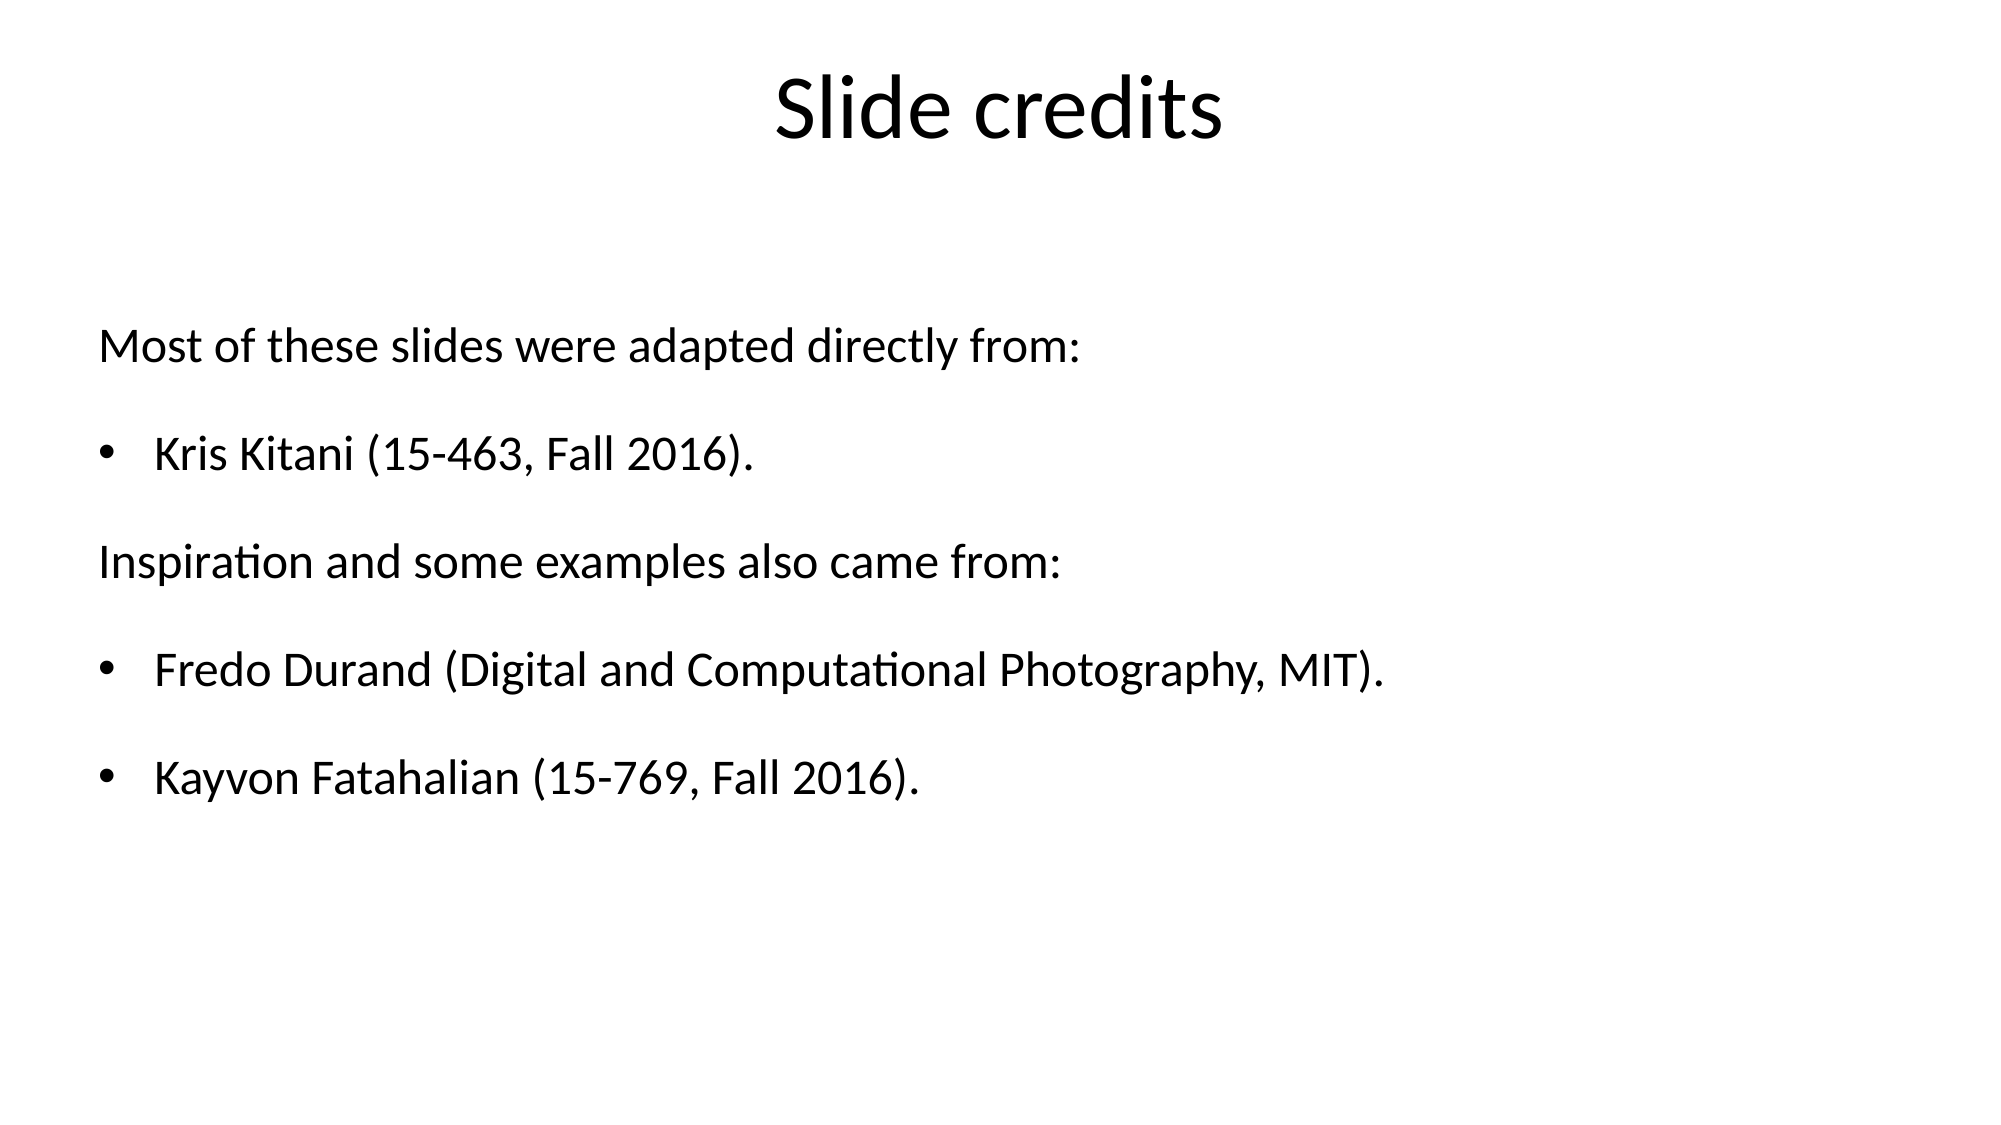

# Slide credits
Most of these slides were adapted directly from:

Kris Kitani (15-463, Fall 2016).

Inspiration and some examples also came from:

Fredo Durand (Digital and Computational Photography, MIT).

Kayvon Fatahalian (15-769, Fall 2016).